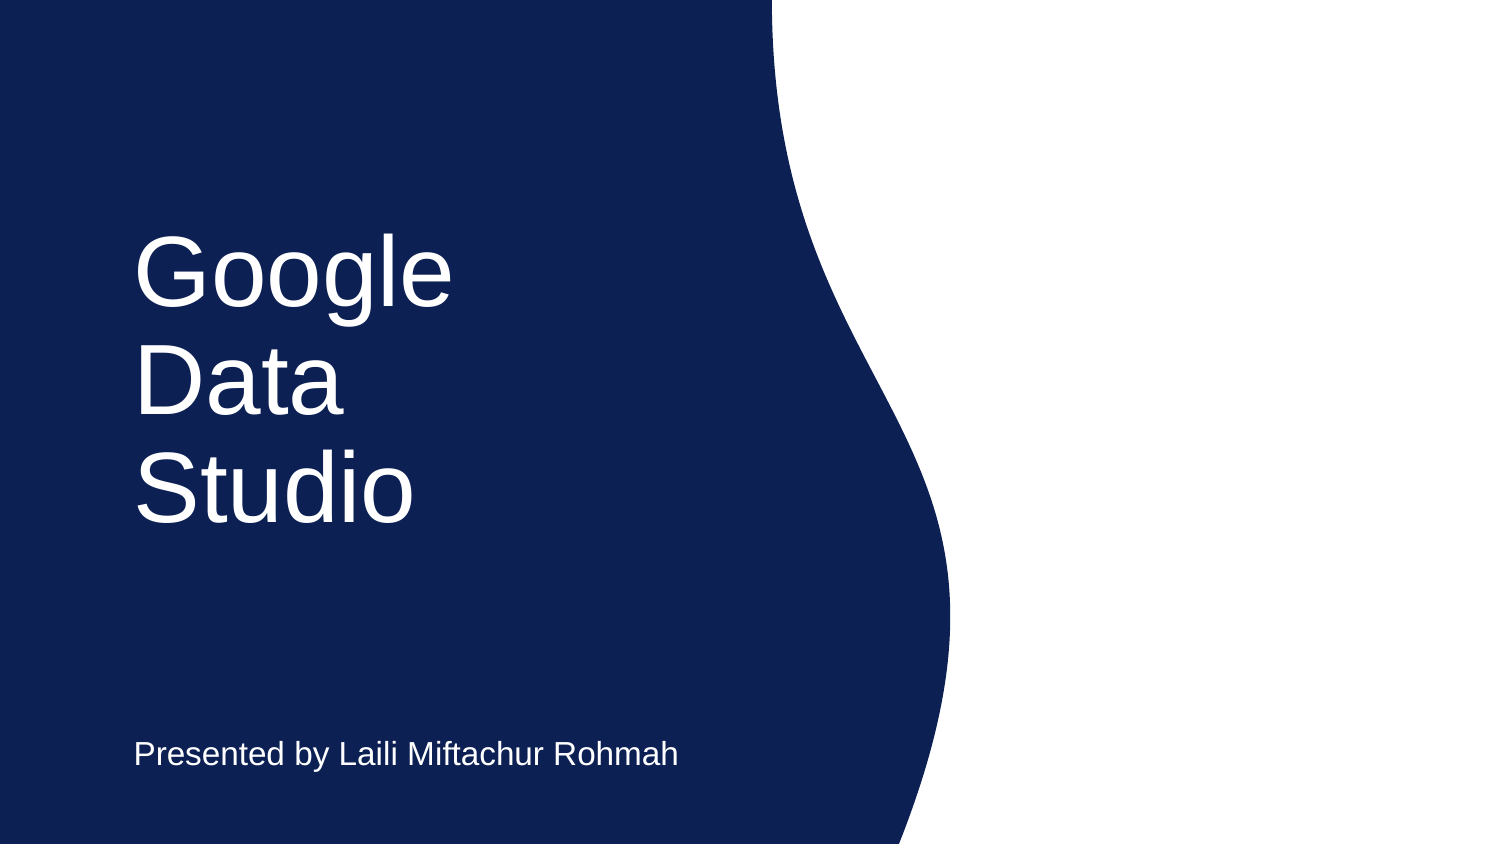

# Google Data Studio
Presented by Laili Miftachur Rohmah